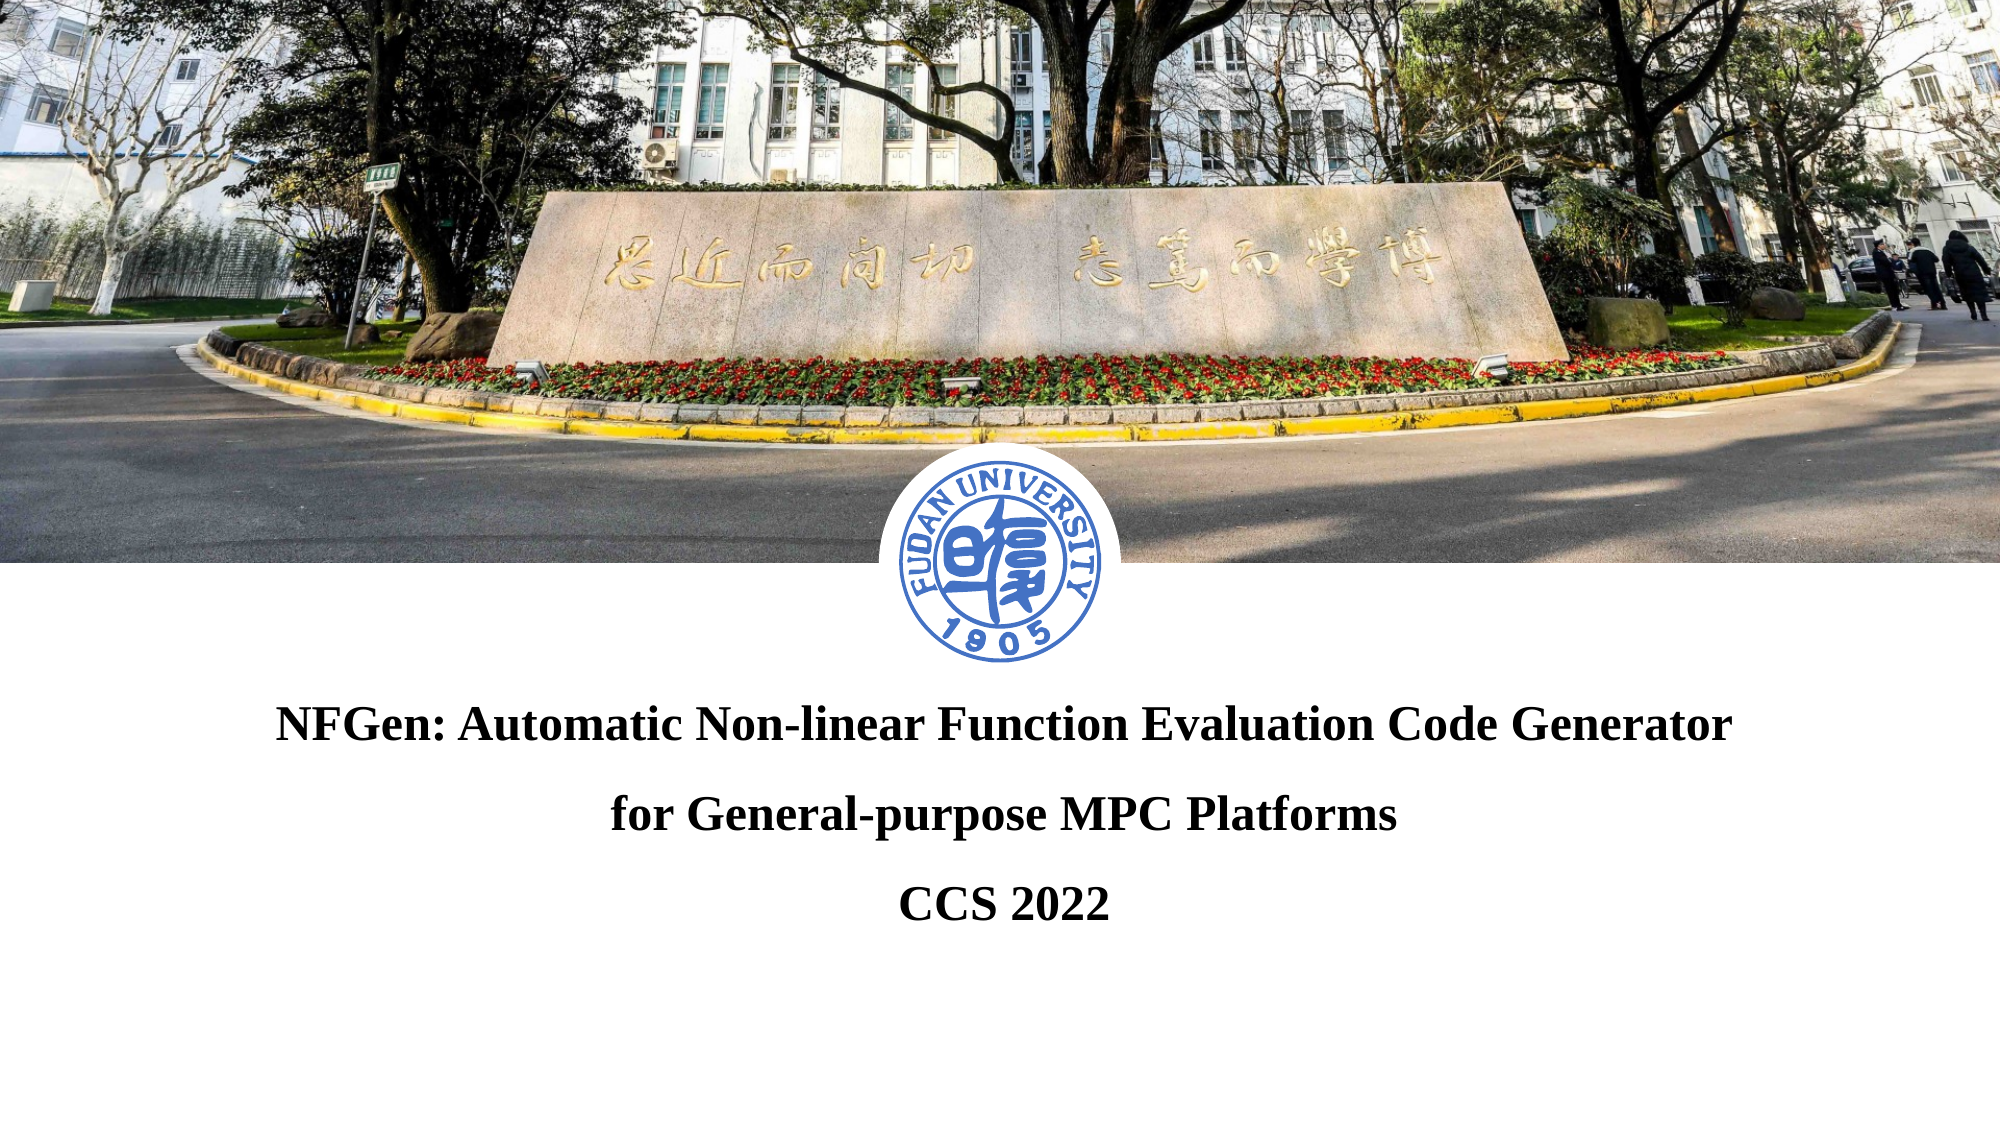

NFGen: Automatic Non-linear Function Evaluation Code Generator for General-purpose MPC Platforms
CCS 2022